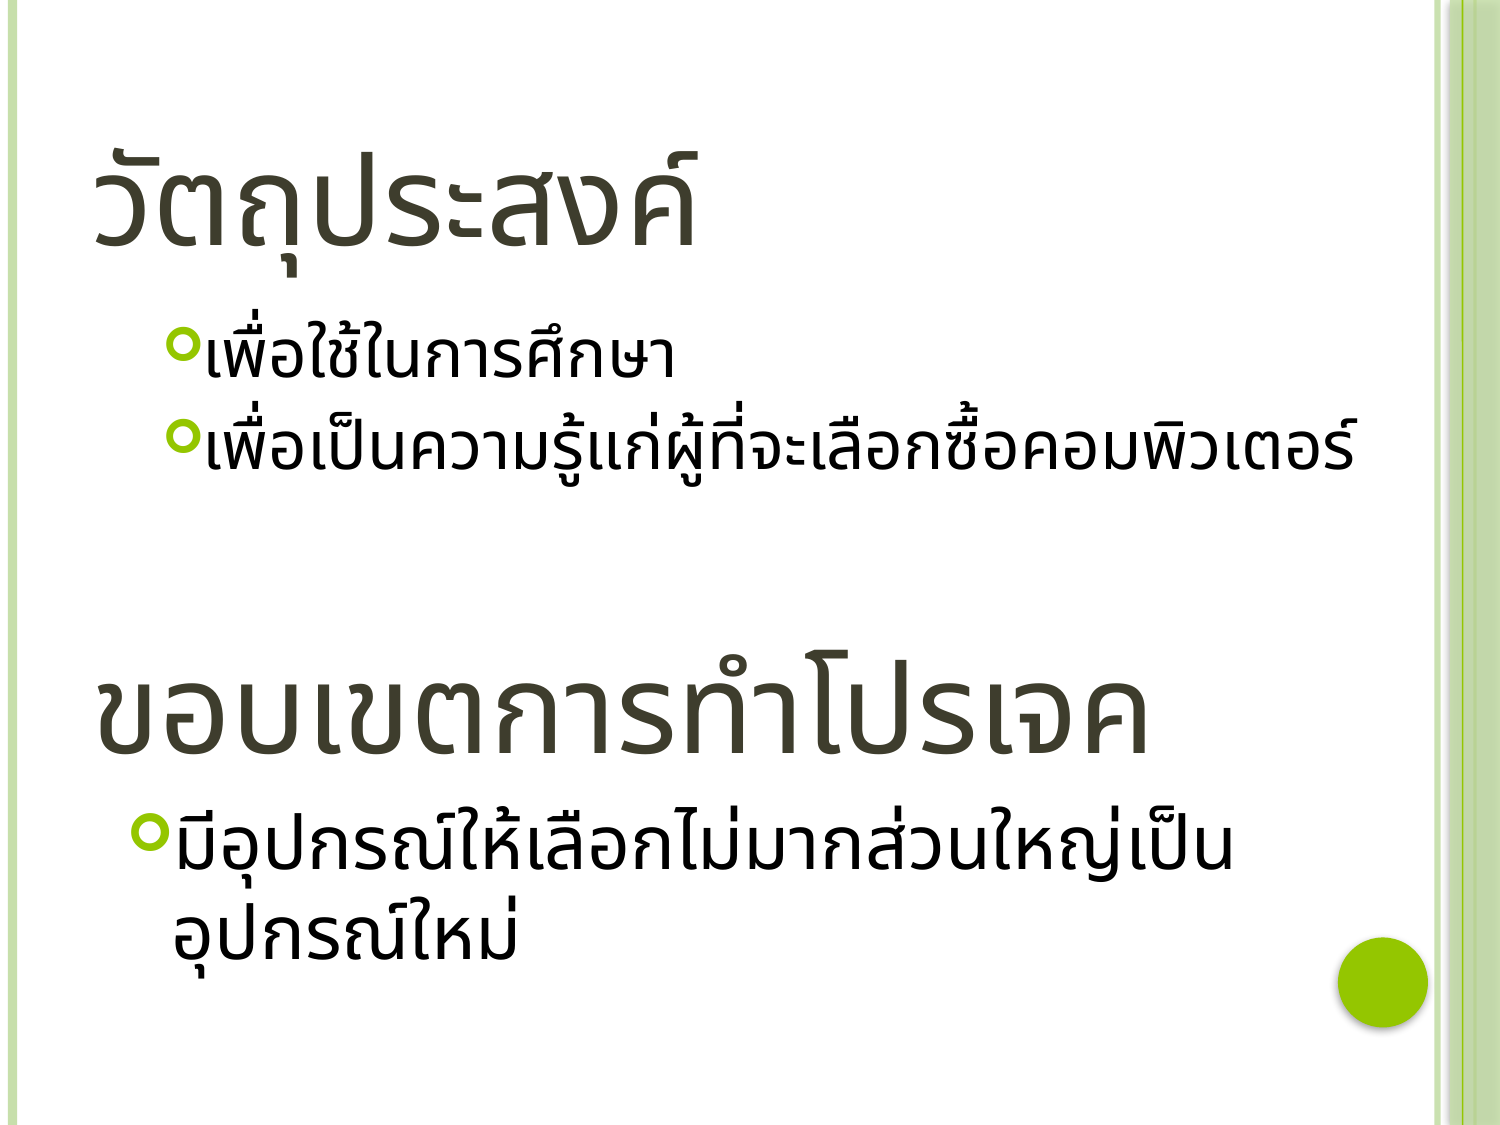

# วัตถุประสงค์
เพื่อใช้ในการศึกษา
เพื่อเป็นความรู้แก่ผู้ที่จะเลือกซื้อคอมพิวเตอร์
ขอบเขตการทำโปรเจค
มีอุปกรณ์ให้เลือกไม่มากส่วนใหญ่เป็นอุปกรณ์ใหม่